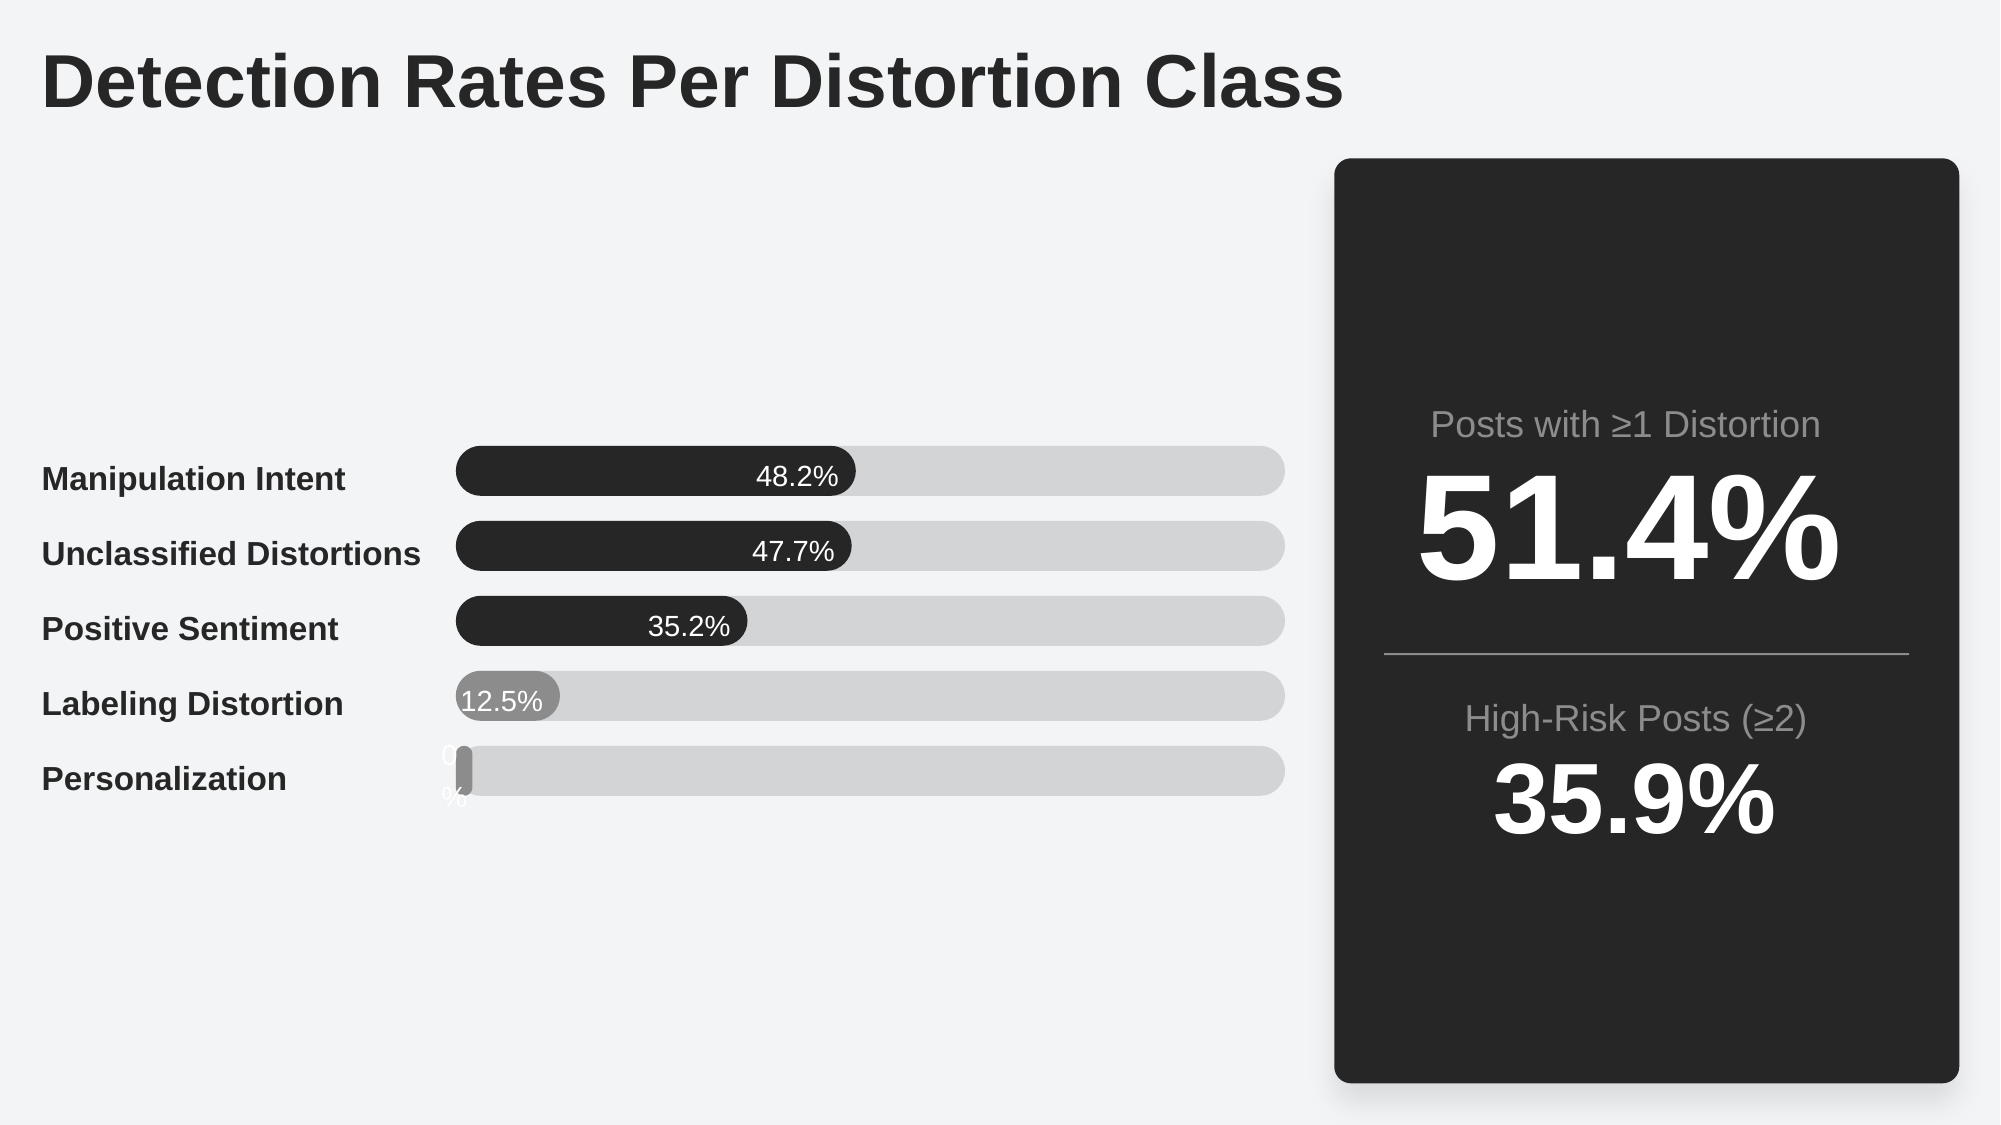

Detection Rates Per Distortion Class

Posts with ≥1 Distortion
Manipulation Intent
48.2%

51.4%
Unclassified Distortions
47.7%

Positive Sentiment
35.2%

Labeling Distortion
12.5%

High-Risk Posts (≥2)
Personalization
0%

35.9%